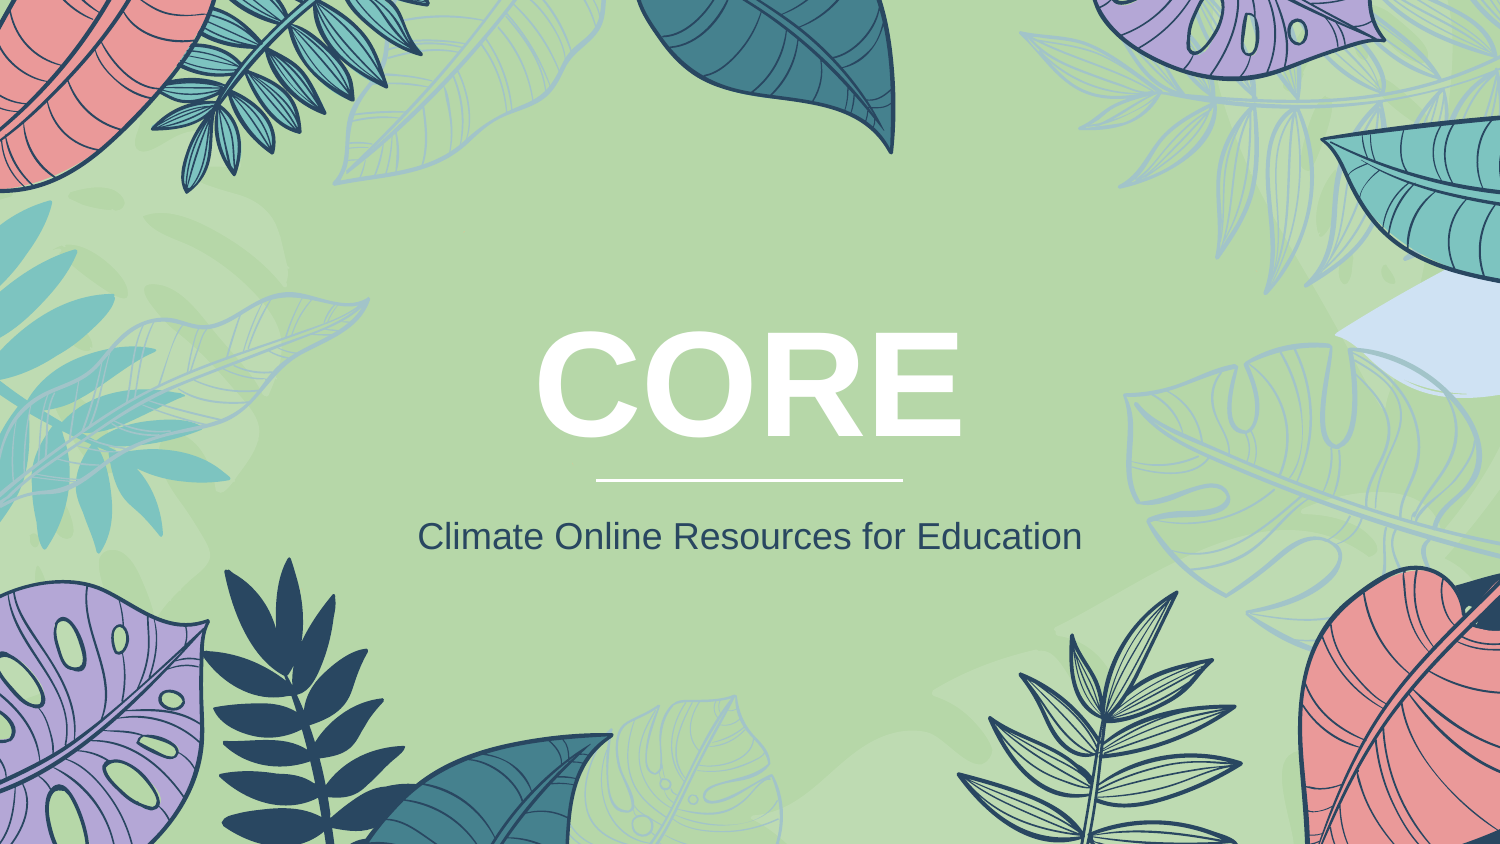

# CORE
Climate Online Resources for Education